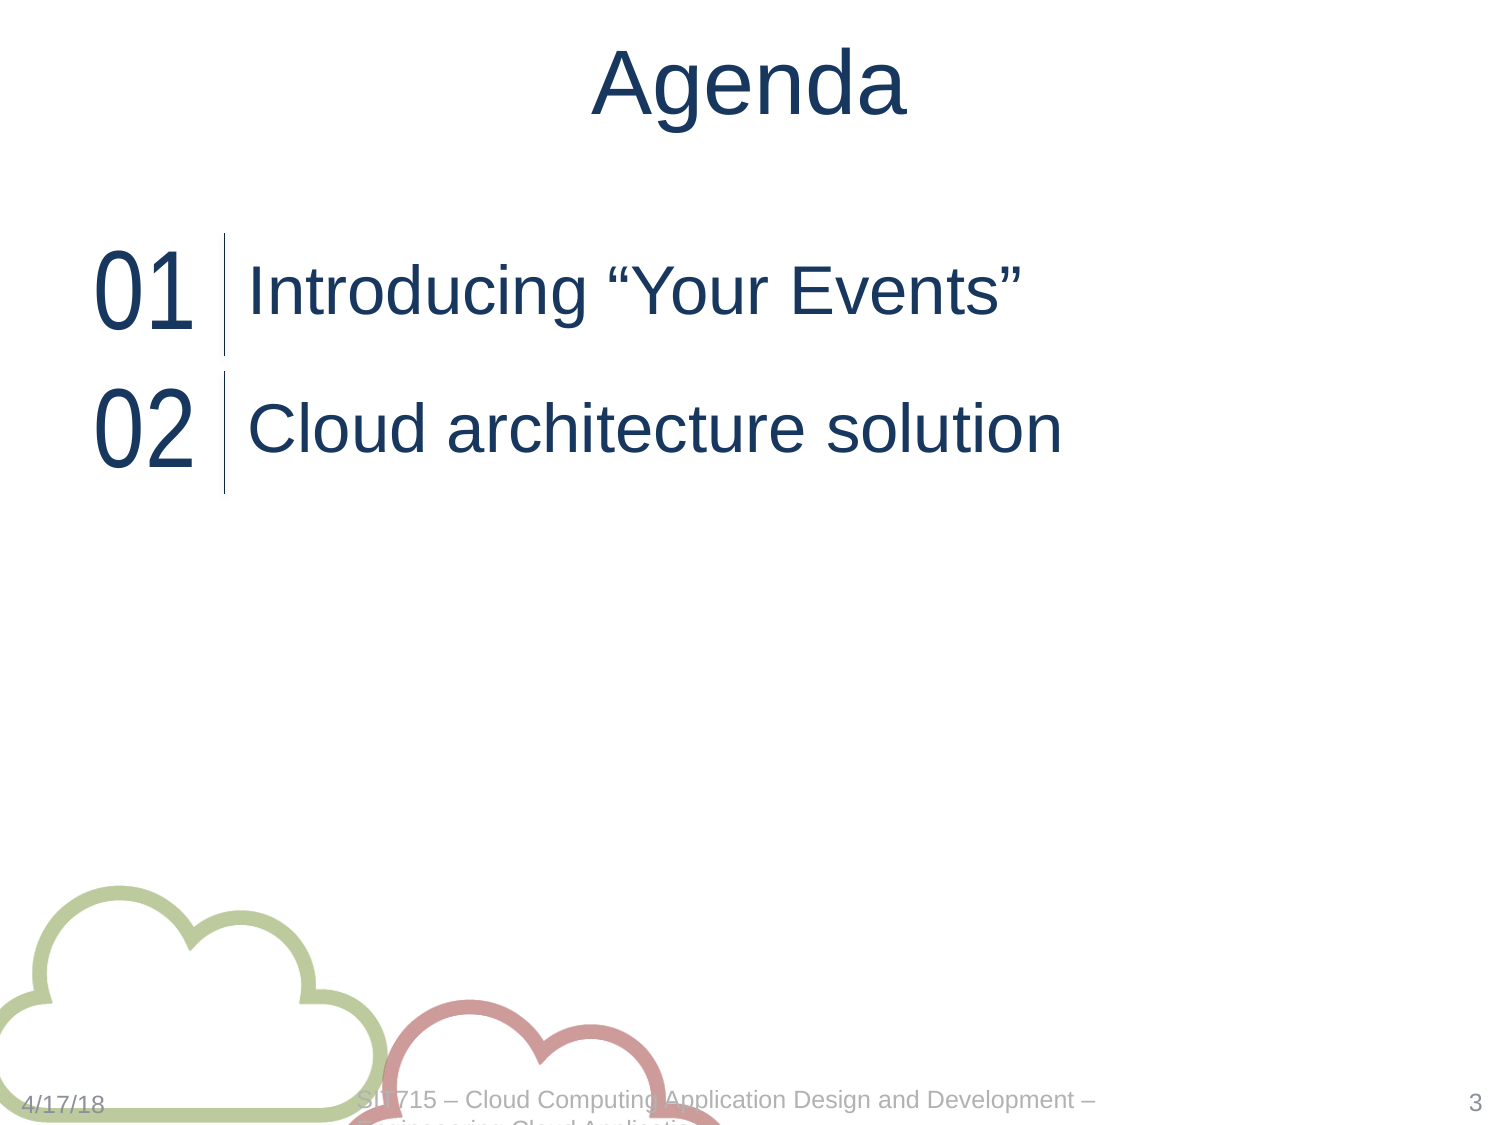

# Agenda
01
Introducing “Your Events”
02
Cloud architecture solution
3
4/17/18
SIT715 – Cloud Computing Application Design and Development – Engineeering Cloud Applications